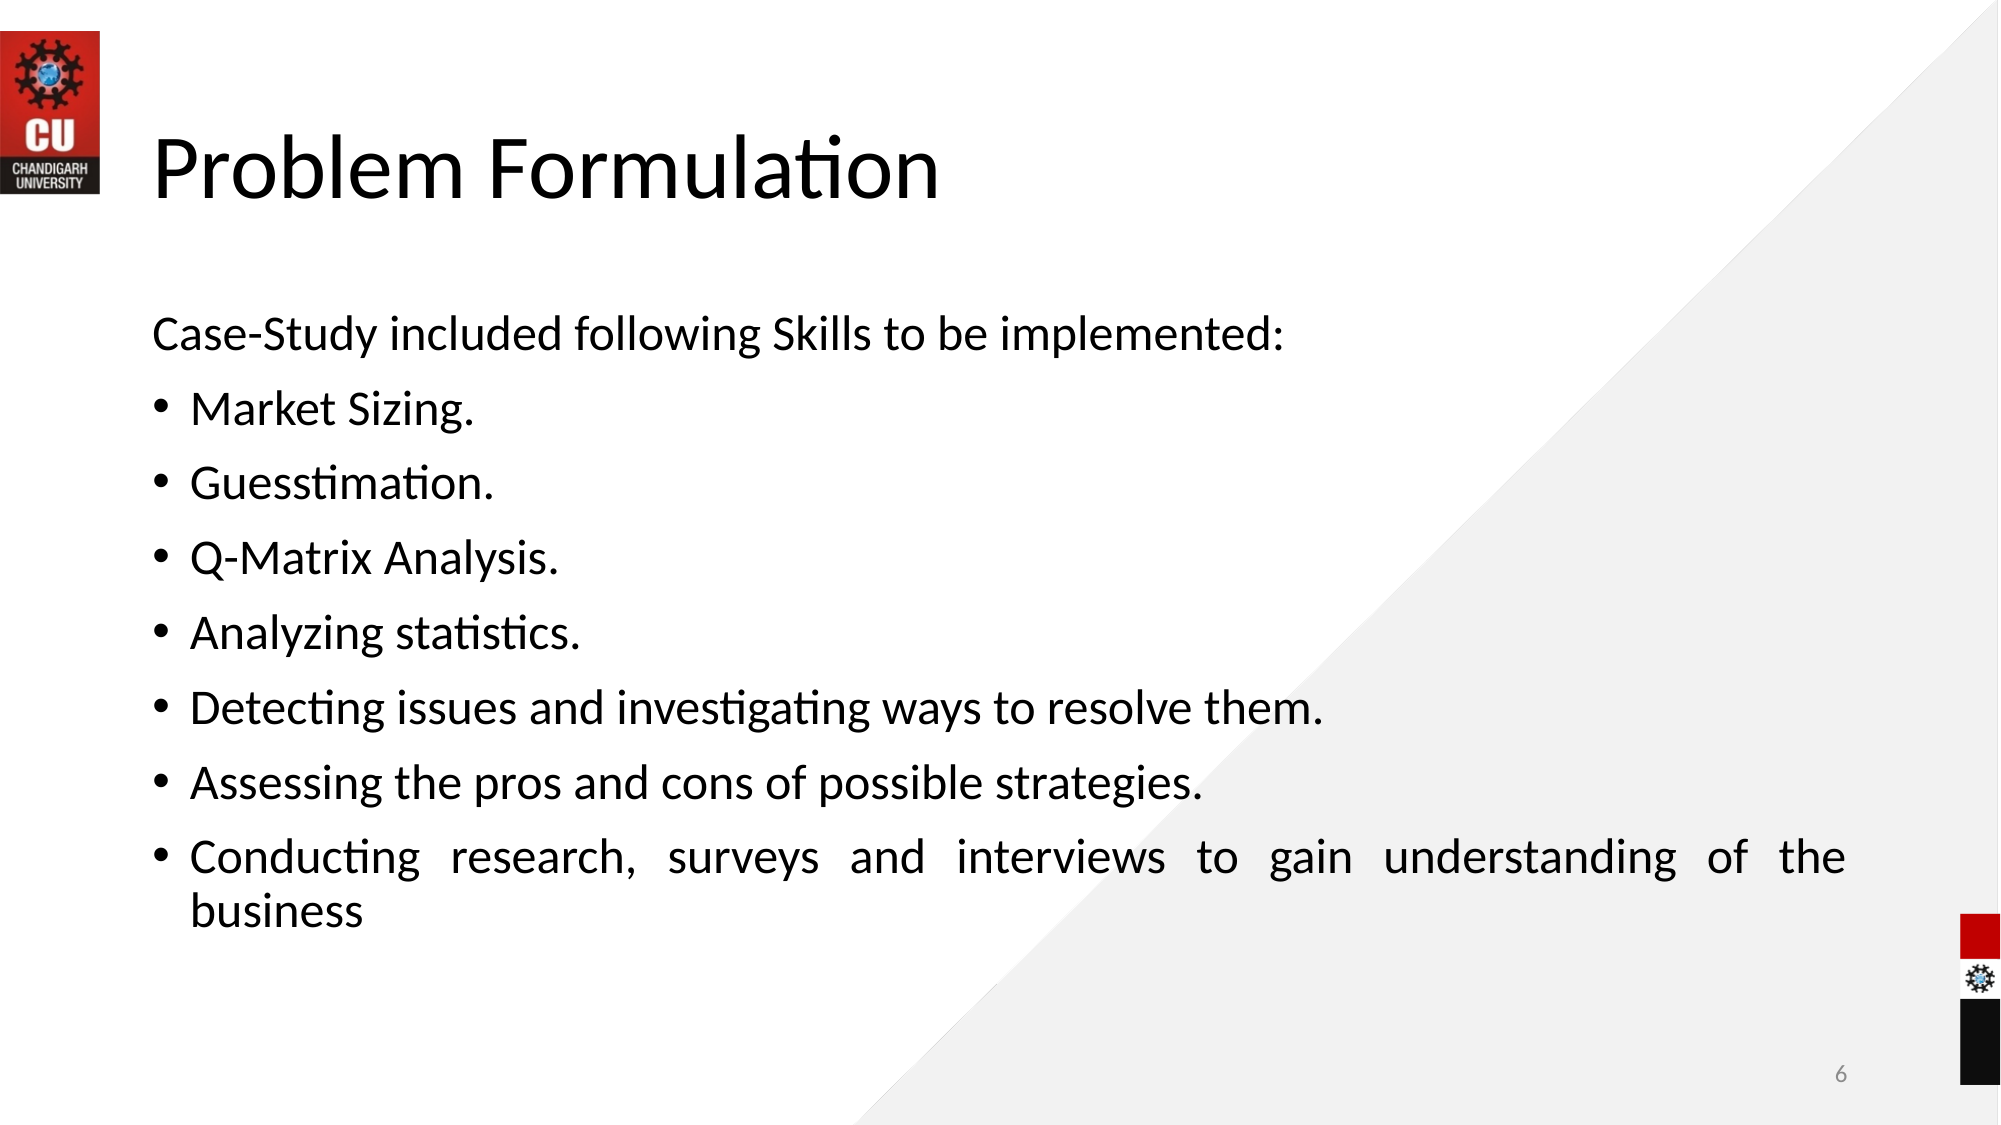

# Problem Formulation
Case-Study included following Skills to be implemented:
Market Sizing.
Guesstimation.
Q-Matrix Analysis.
Analyzing statistics.
Detecting issues and investigating ways to resolve them.
Assessing the pros and cons of possible strategies.
Conducting research, surveys and interviews to gain understanding of the business

6